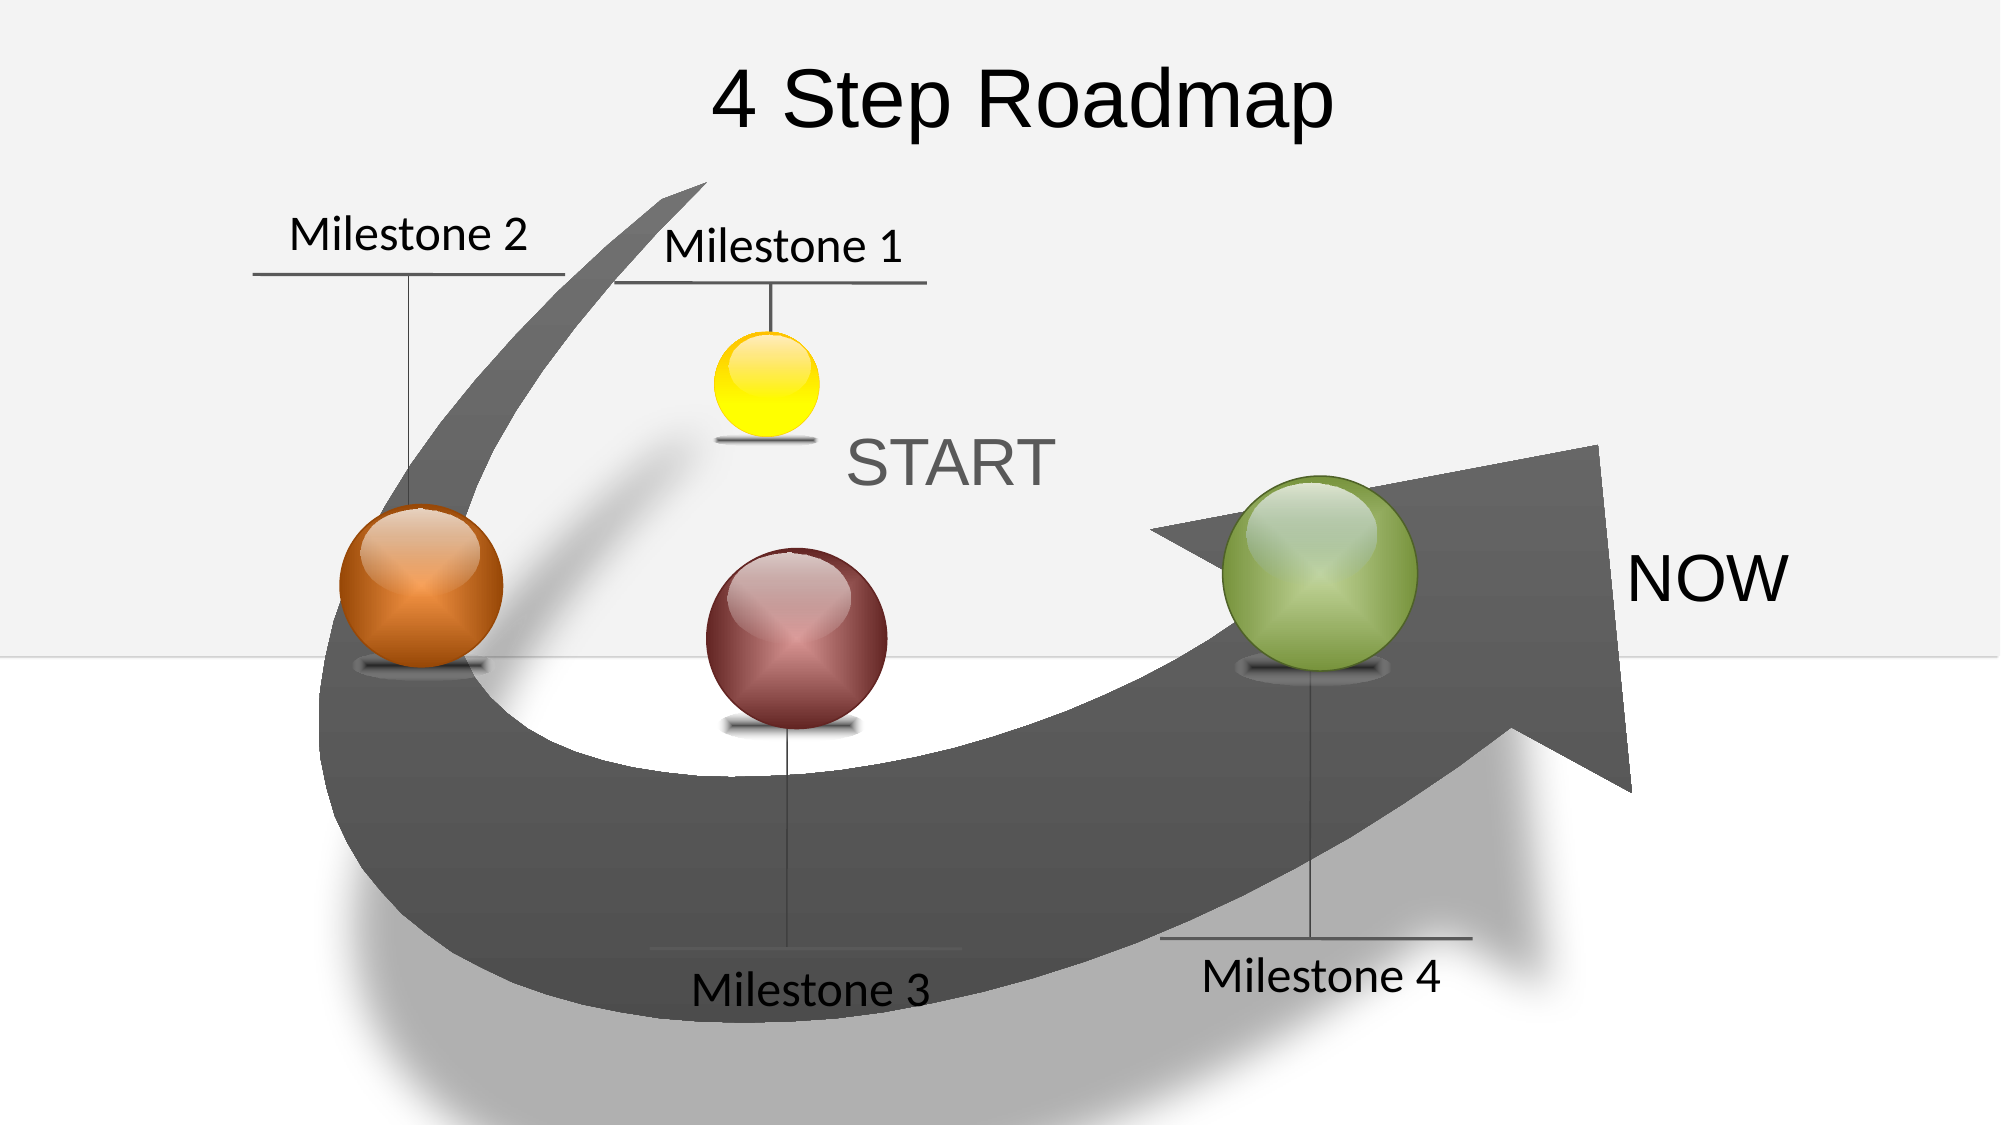

# 4 Step Roadmap

Milestone 2

Milestone 1

START

Milestone 4
NOW

Milestone 3